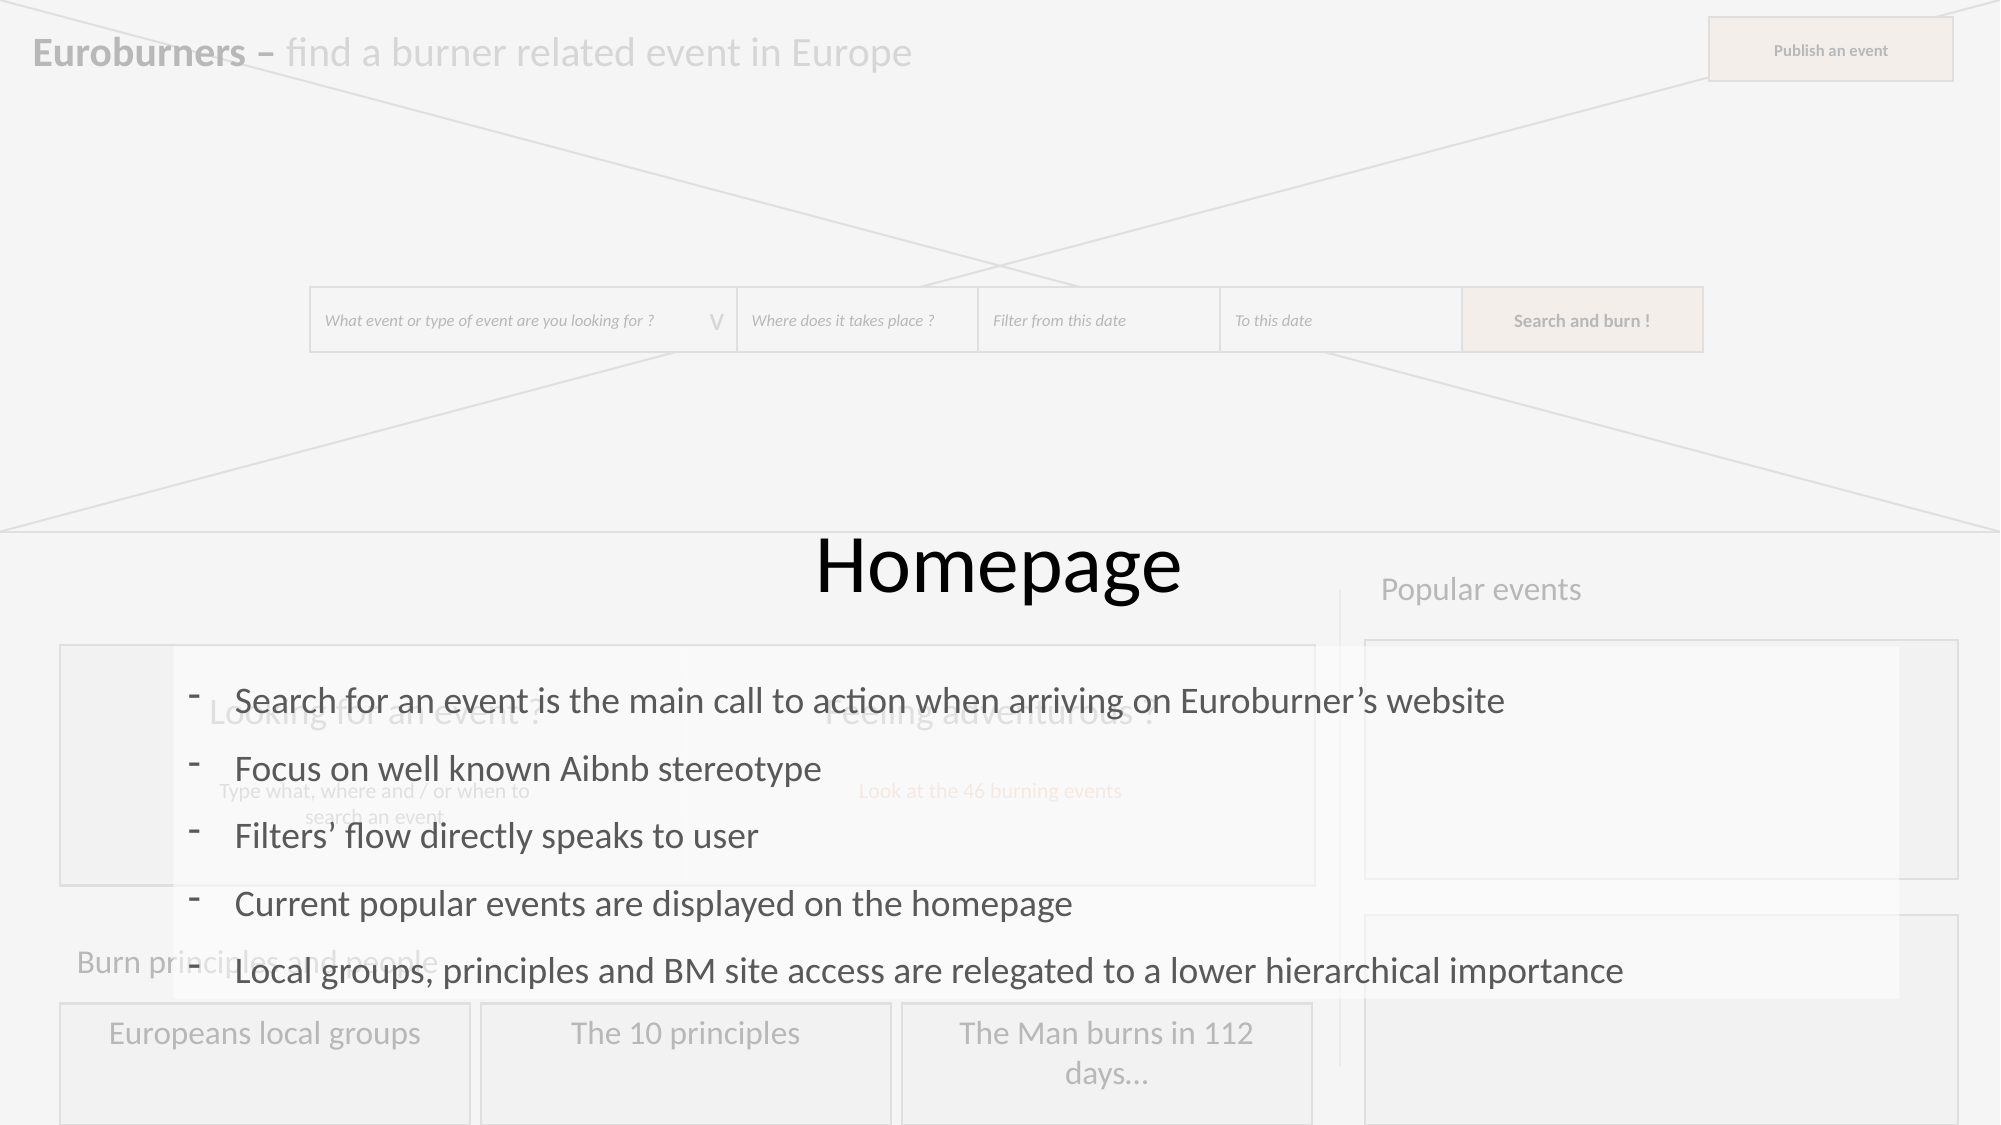

Homepage
Publish an event
Euroburners – find a burner related event in Europe
What event or type of event are you looking for ?
Where does it takes place ?
Filter from this date
To this date
Search and burn !
v
Popular events

Search for an event is the main call to action when arriving on Euroburner’s website
Focus on well known Aibnb stereotype
Filters’ flow directly speaks to user
Current popular events are displayed on the homepage
Local groups, principles and BM site access are relegated to a lower hierarchical importance
Looking for an event ?
Feeling adventurous ?
Type what, where and / or when to search an event
Look at the 46 burning events

Burn principles and people
The 10 principles
Europeans local groups
The Man burns in 112 days…